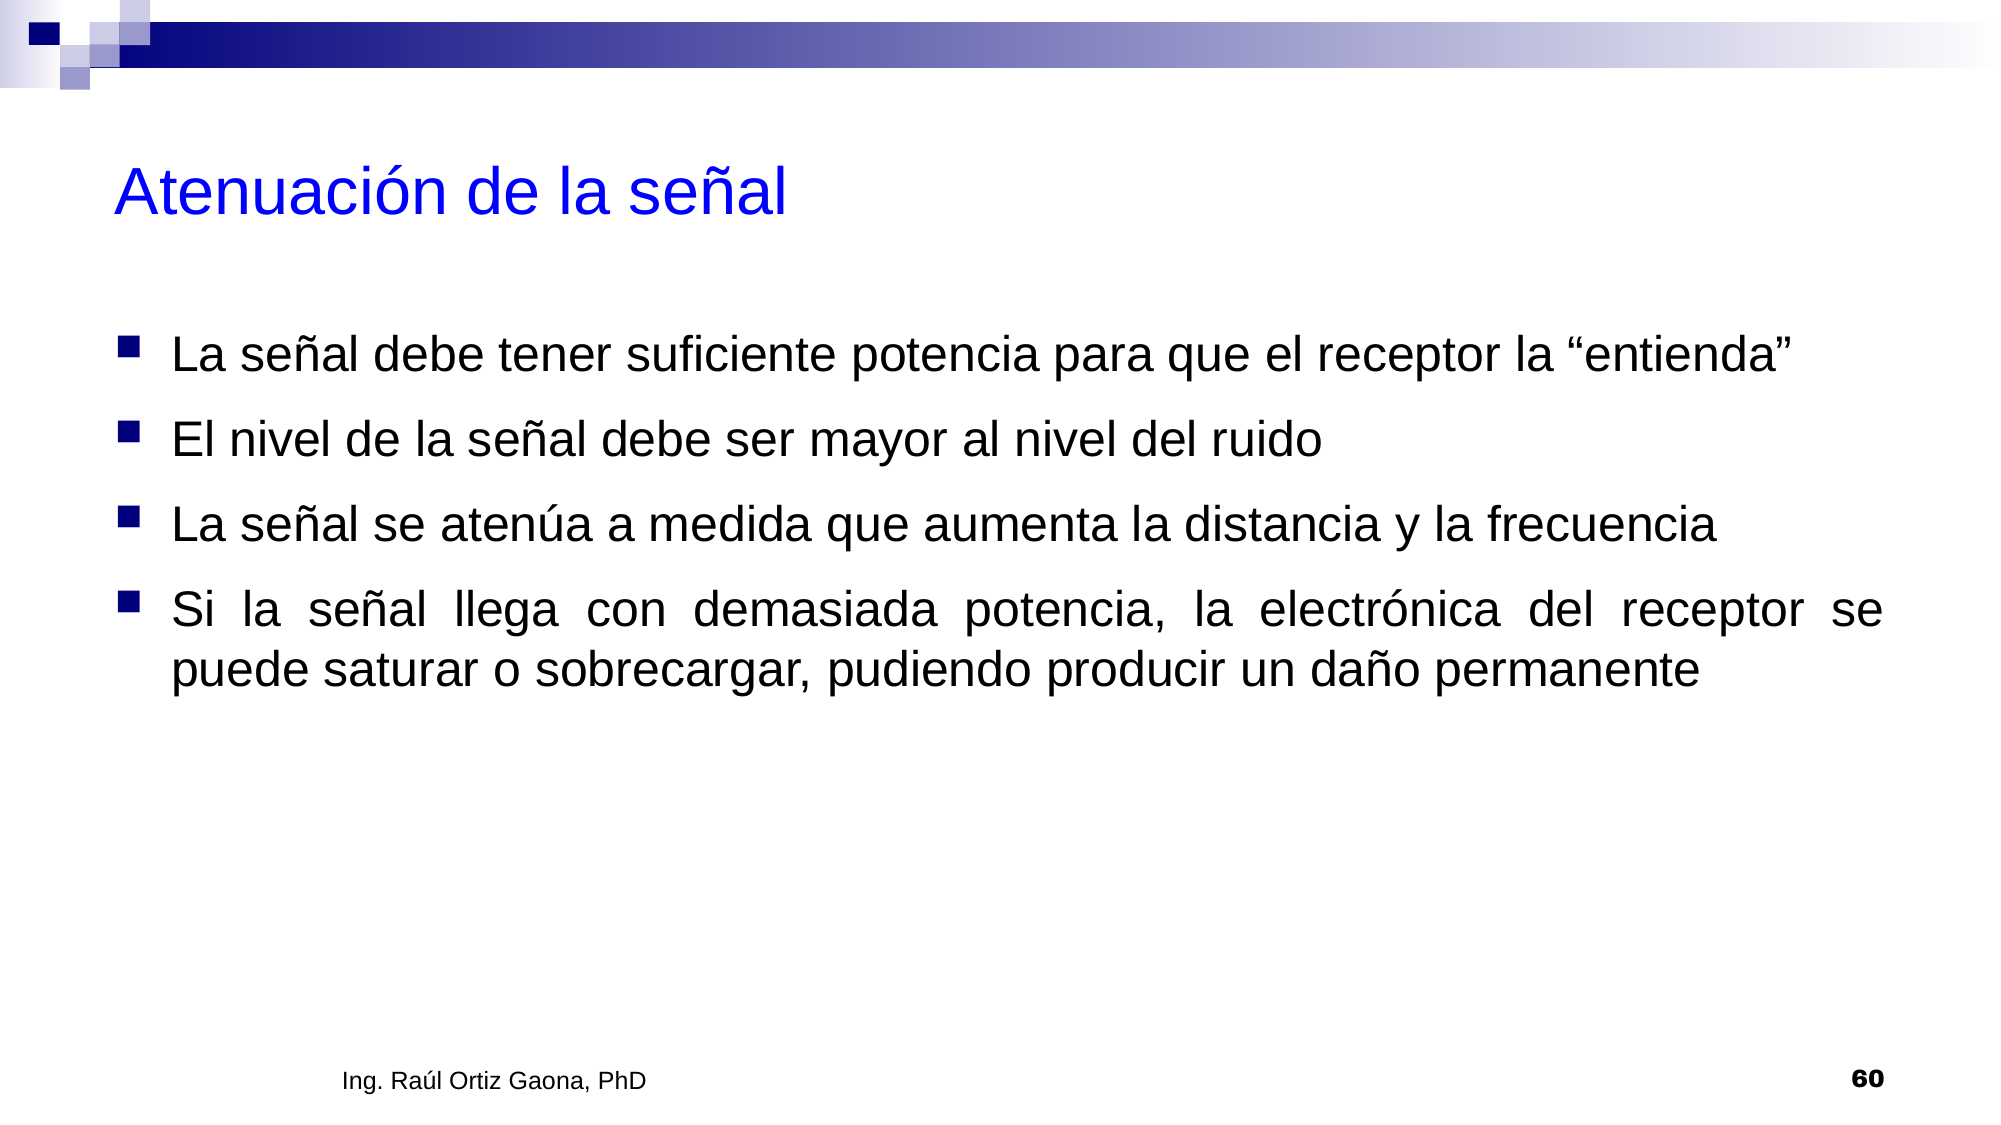

# Atenuación de la señal
La señal debe tener suficiente potencia para que el receptor la “entienda”
El nivel de la señal debe ser mayor al nivel del ruido
La señal se atenúa a medida que aumenta la distancia y la frecuencia
Si la señal llega con demasiada potencia, la electrónica del receptor se puede saturar o sobrecargar, pudiendo producir un daño permanente
Ing. Raúl Ortiz Gaona, PhD
60